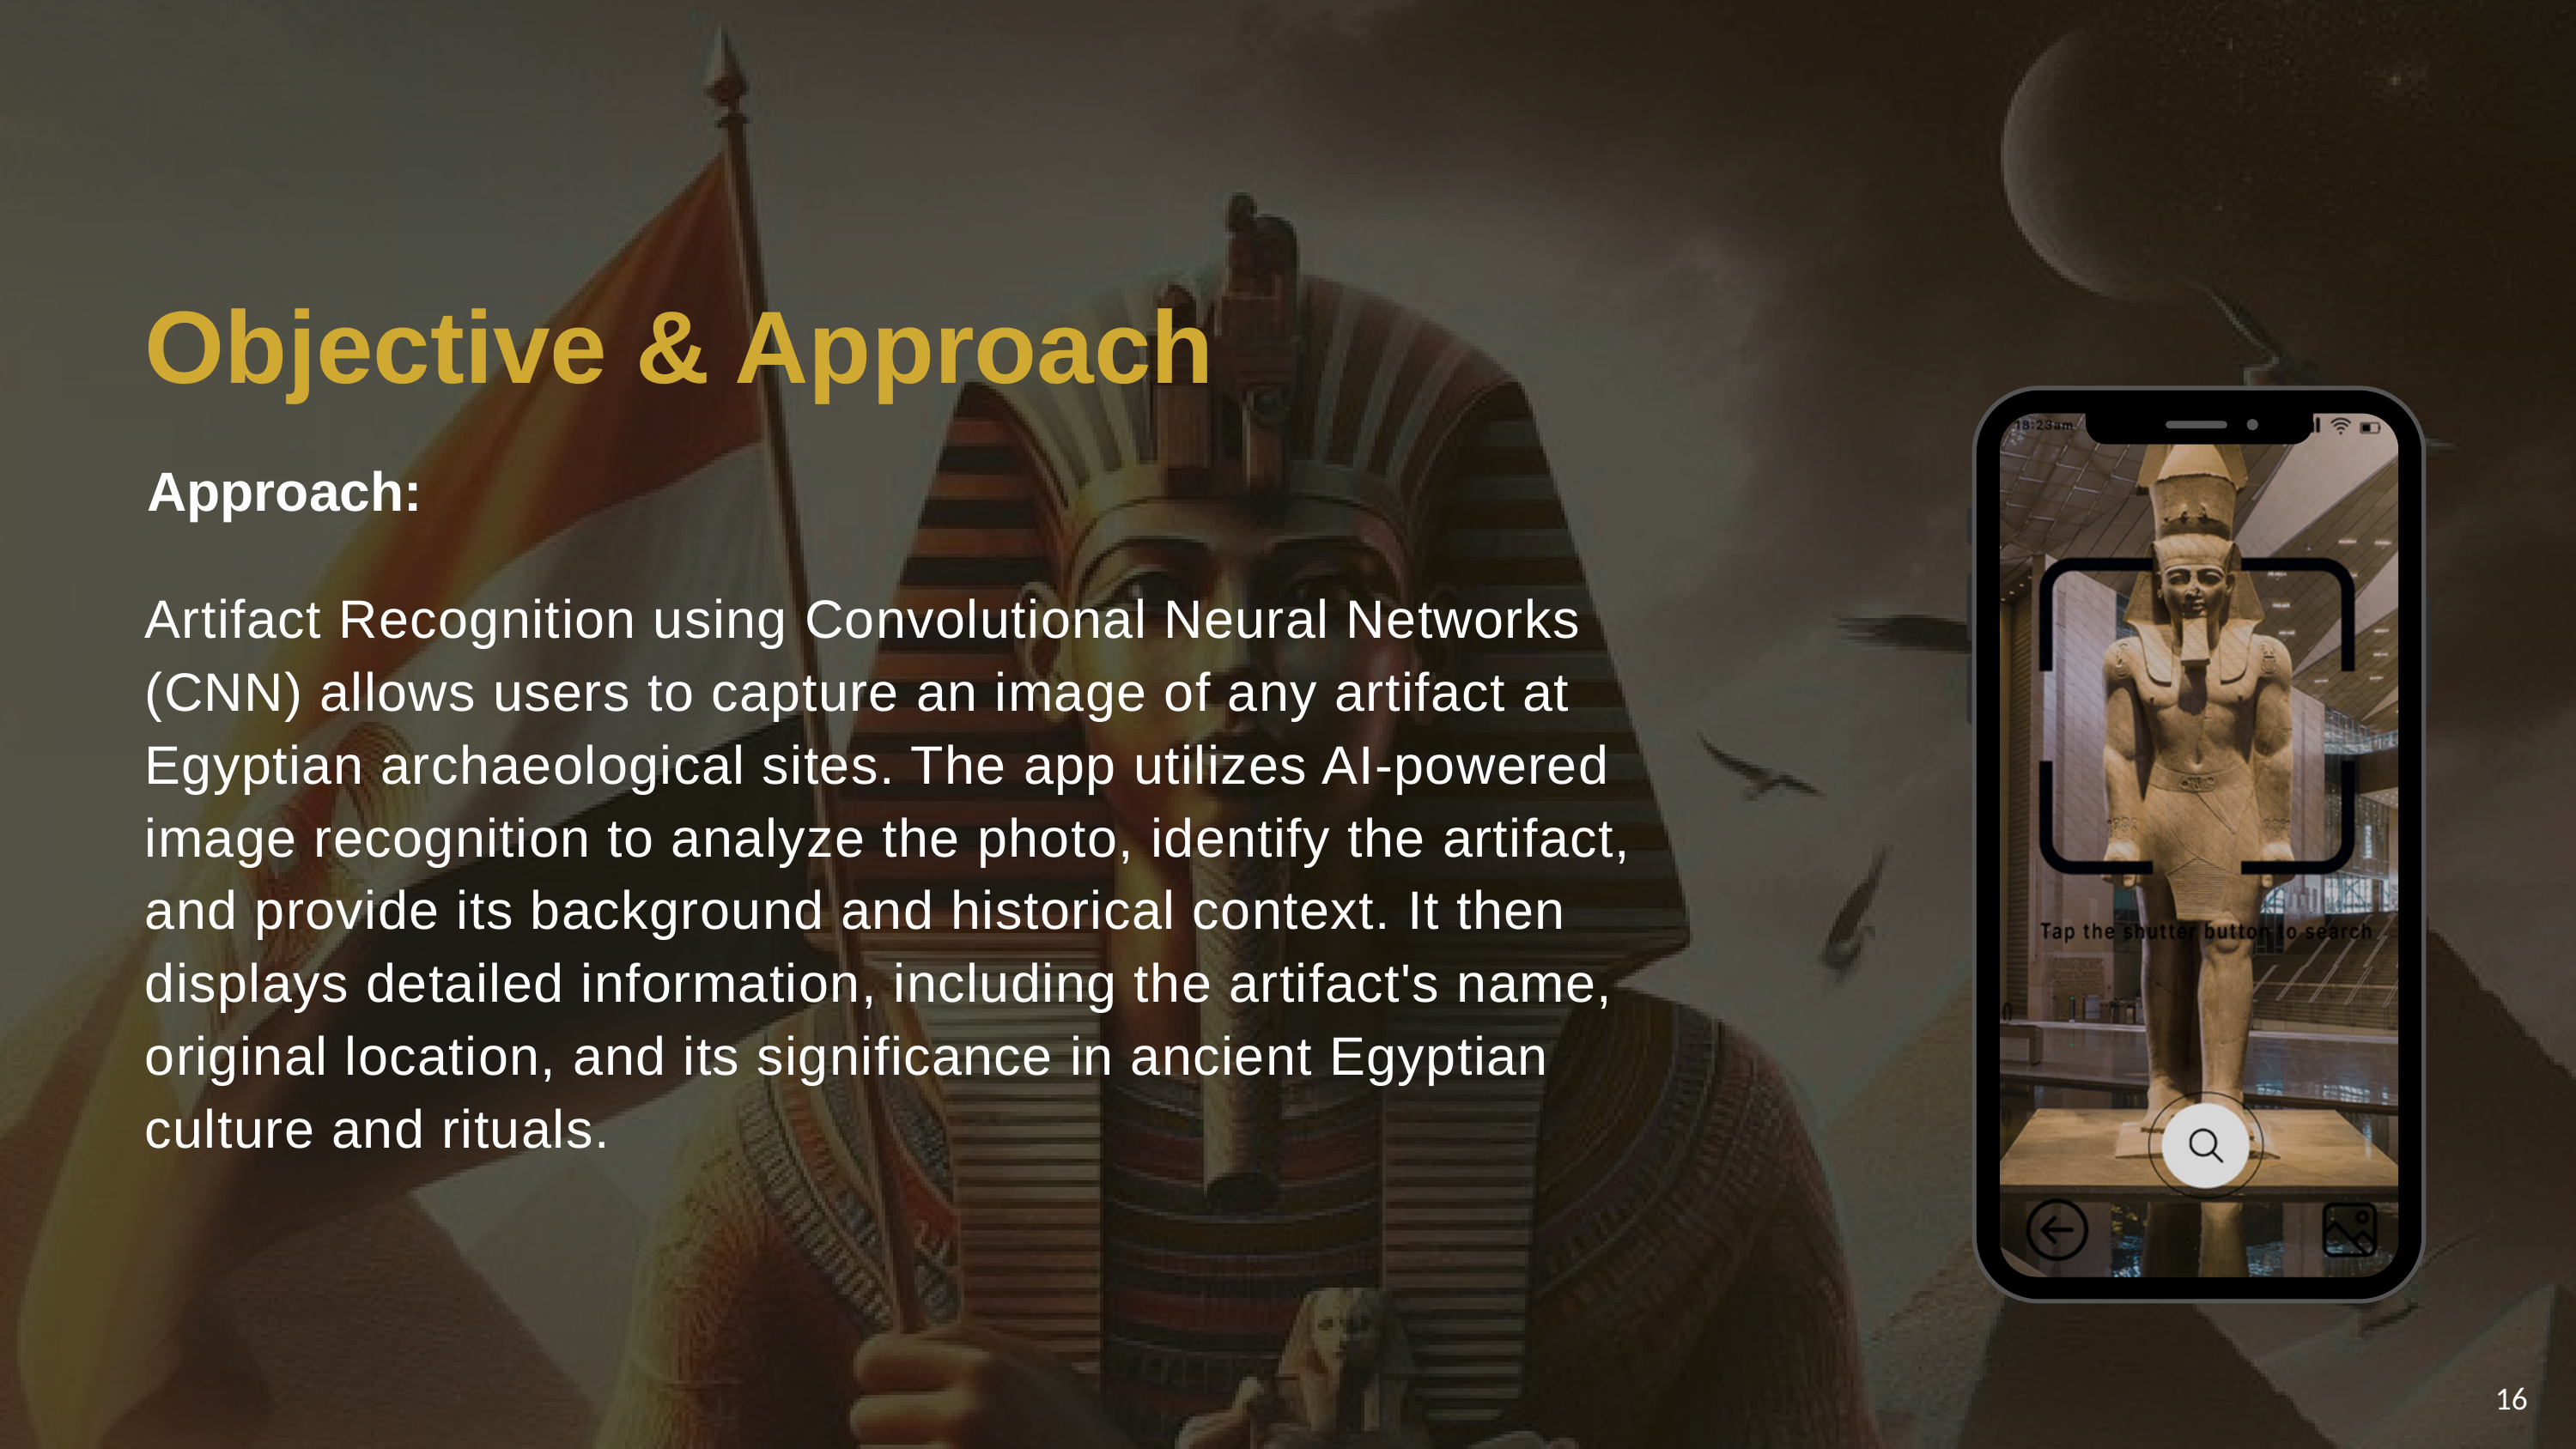

Objective & Approach

Approach:
Artifact Recognition using Convolutional Neural Networks (CNN) allows users to capture an image of any artifact at Egyptian archaeological sites. The app utilizes AI-powered image recognition to analyze the photo, identify the artifact, and provide its background and historical context. It then displays detailed information, including the artifact's name, original location, and its significance in ancient Egyptian culture and rituals.

16